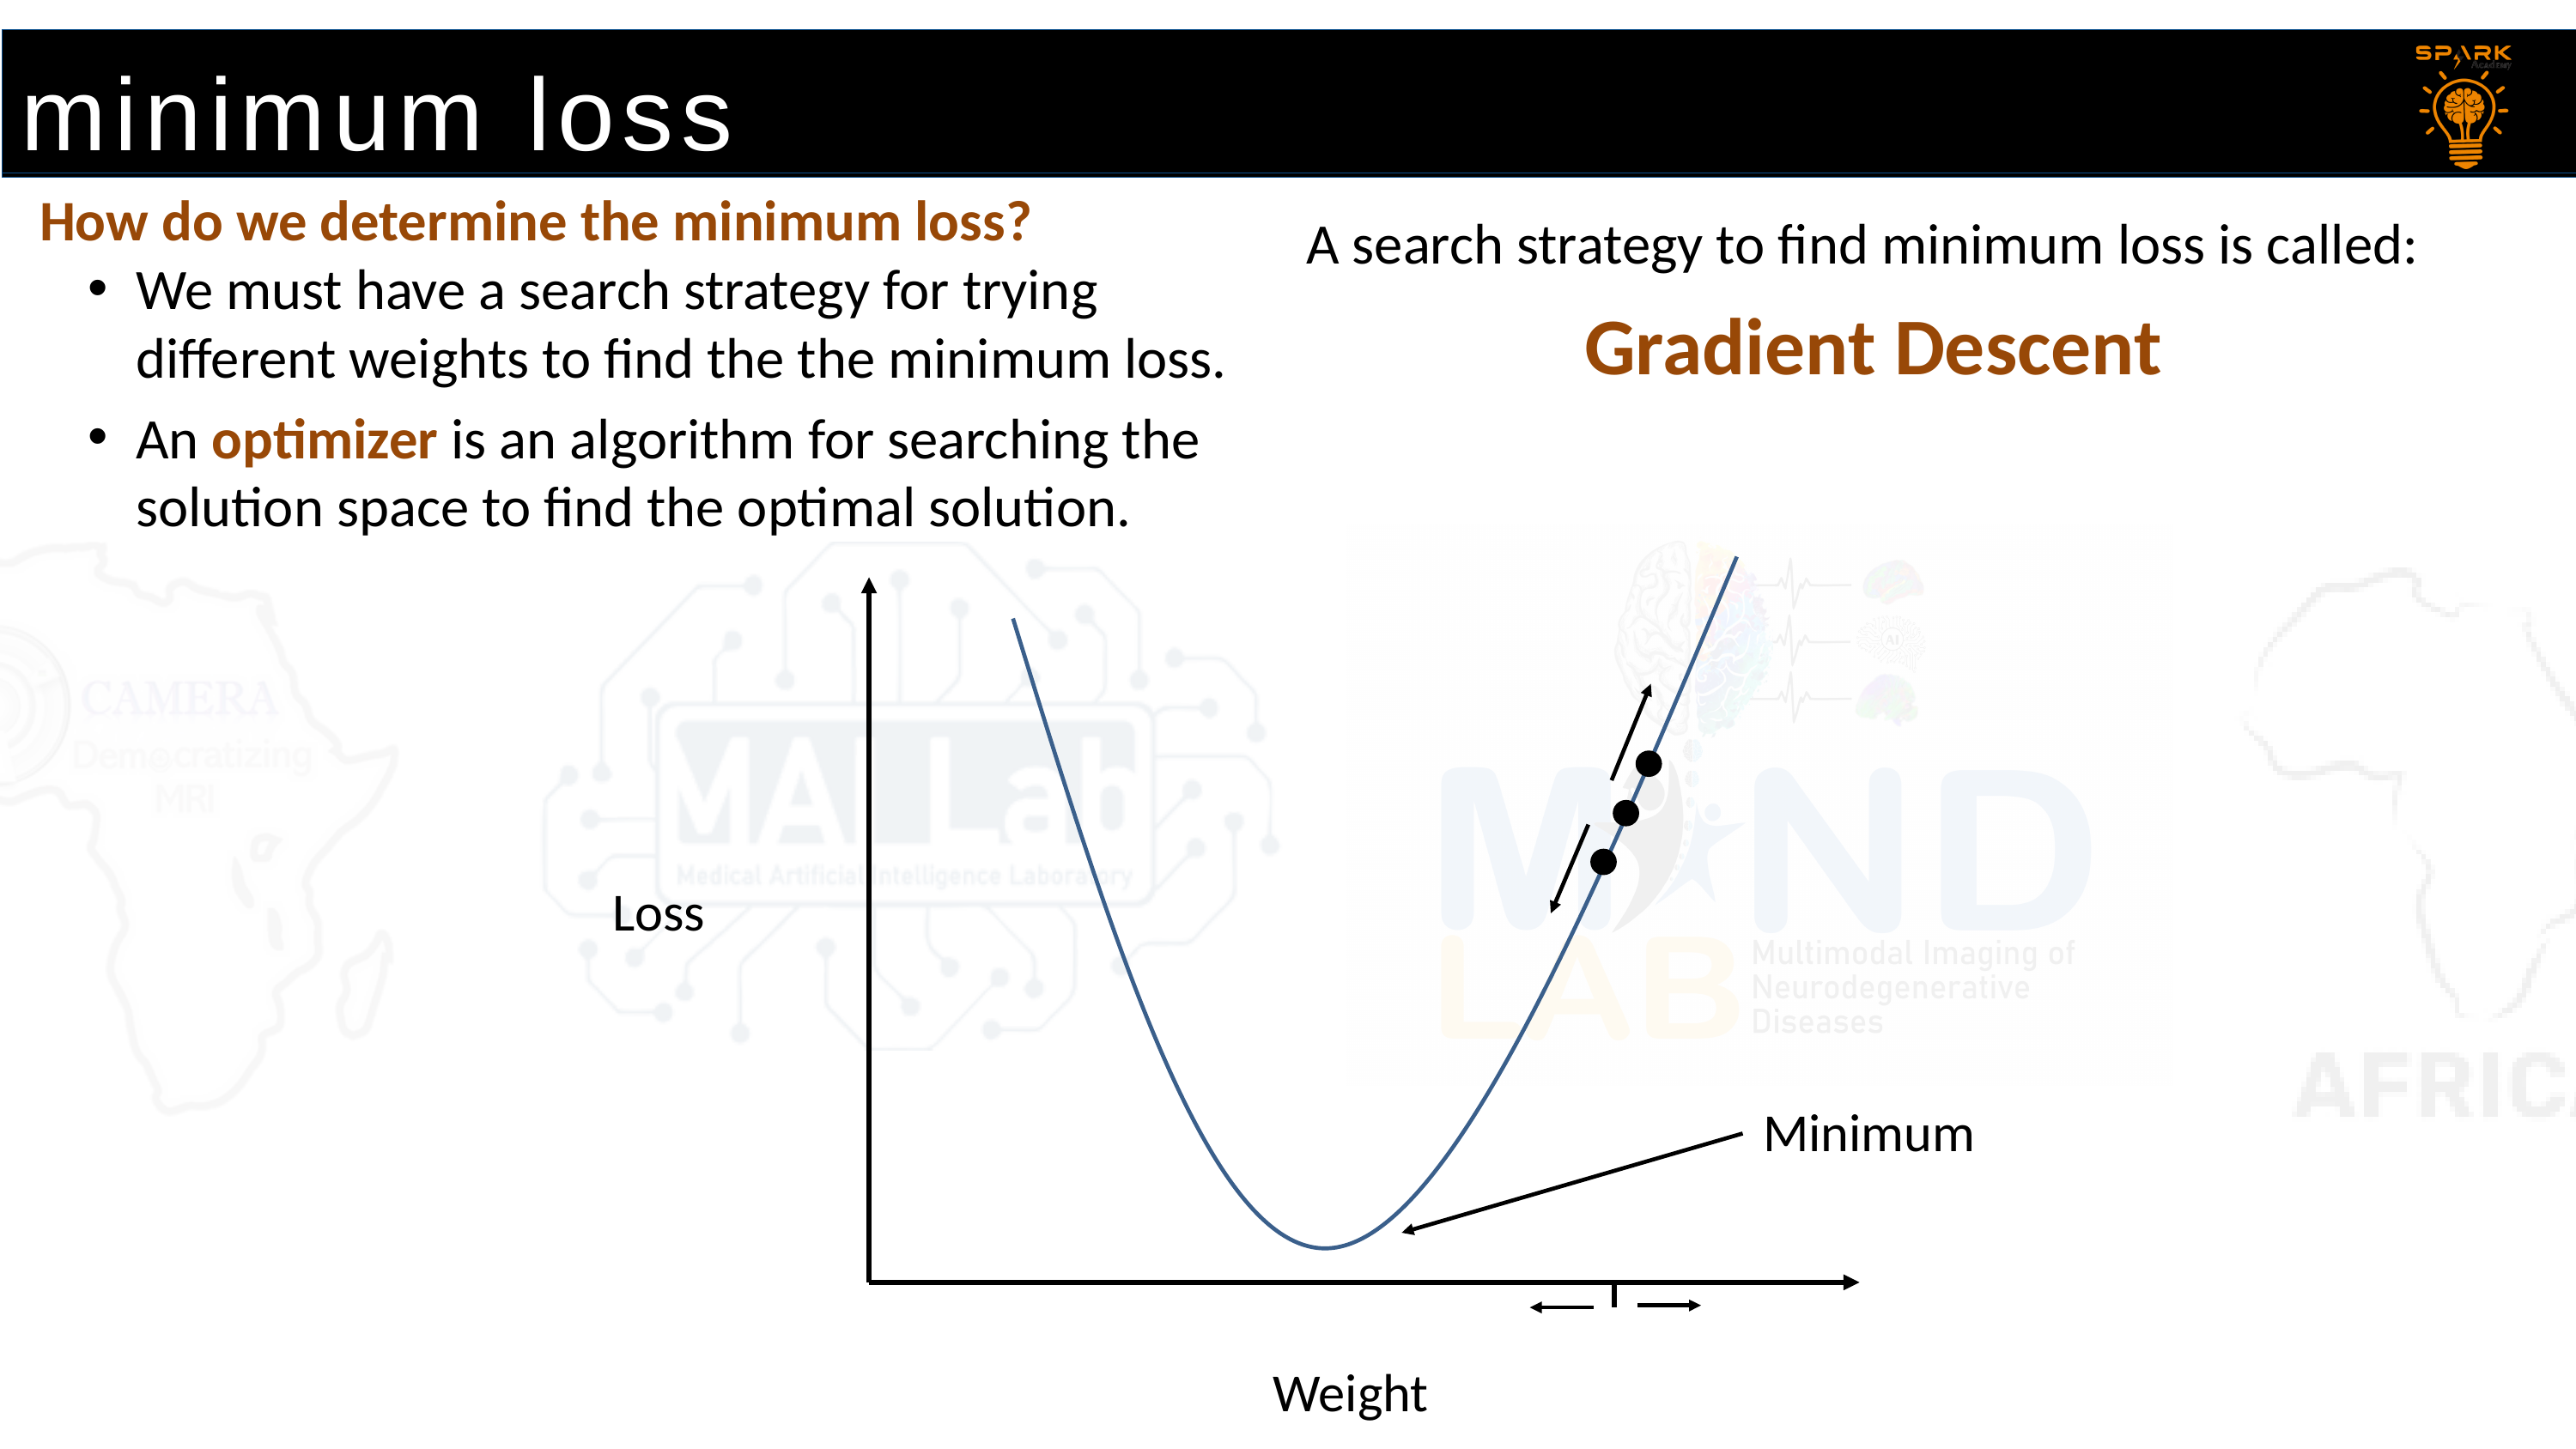

minimum loss

How do we determine the minimum loss?
A search strategy to find minimum loss is called:
We must have a search strategy for trying different weights to find the the minimum loss.
An optimizer is an algorithm for searching the solution space to find the optimal solution.
Gradient Descent

Loss
Minimum
Weight